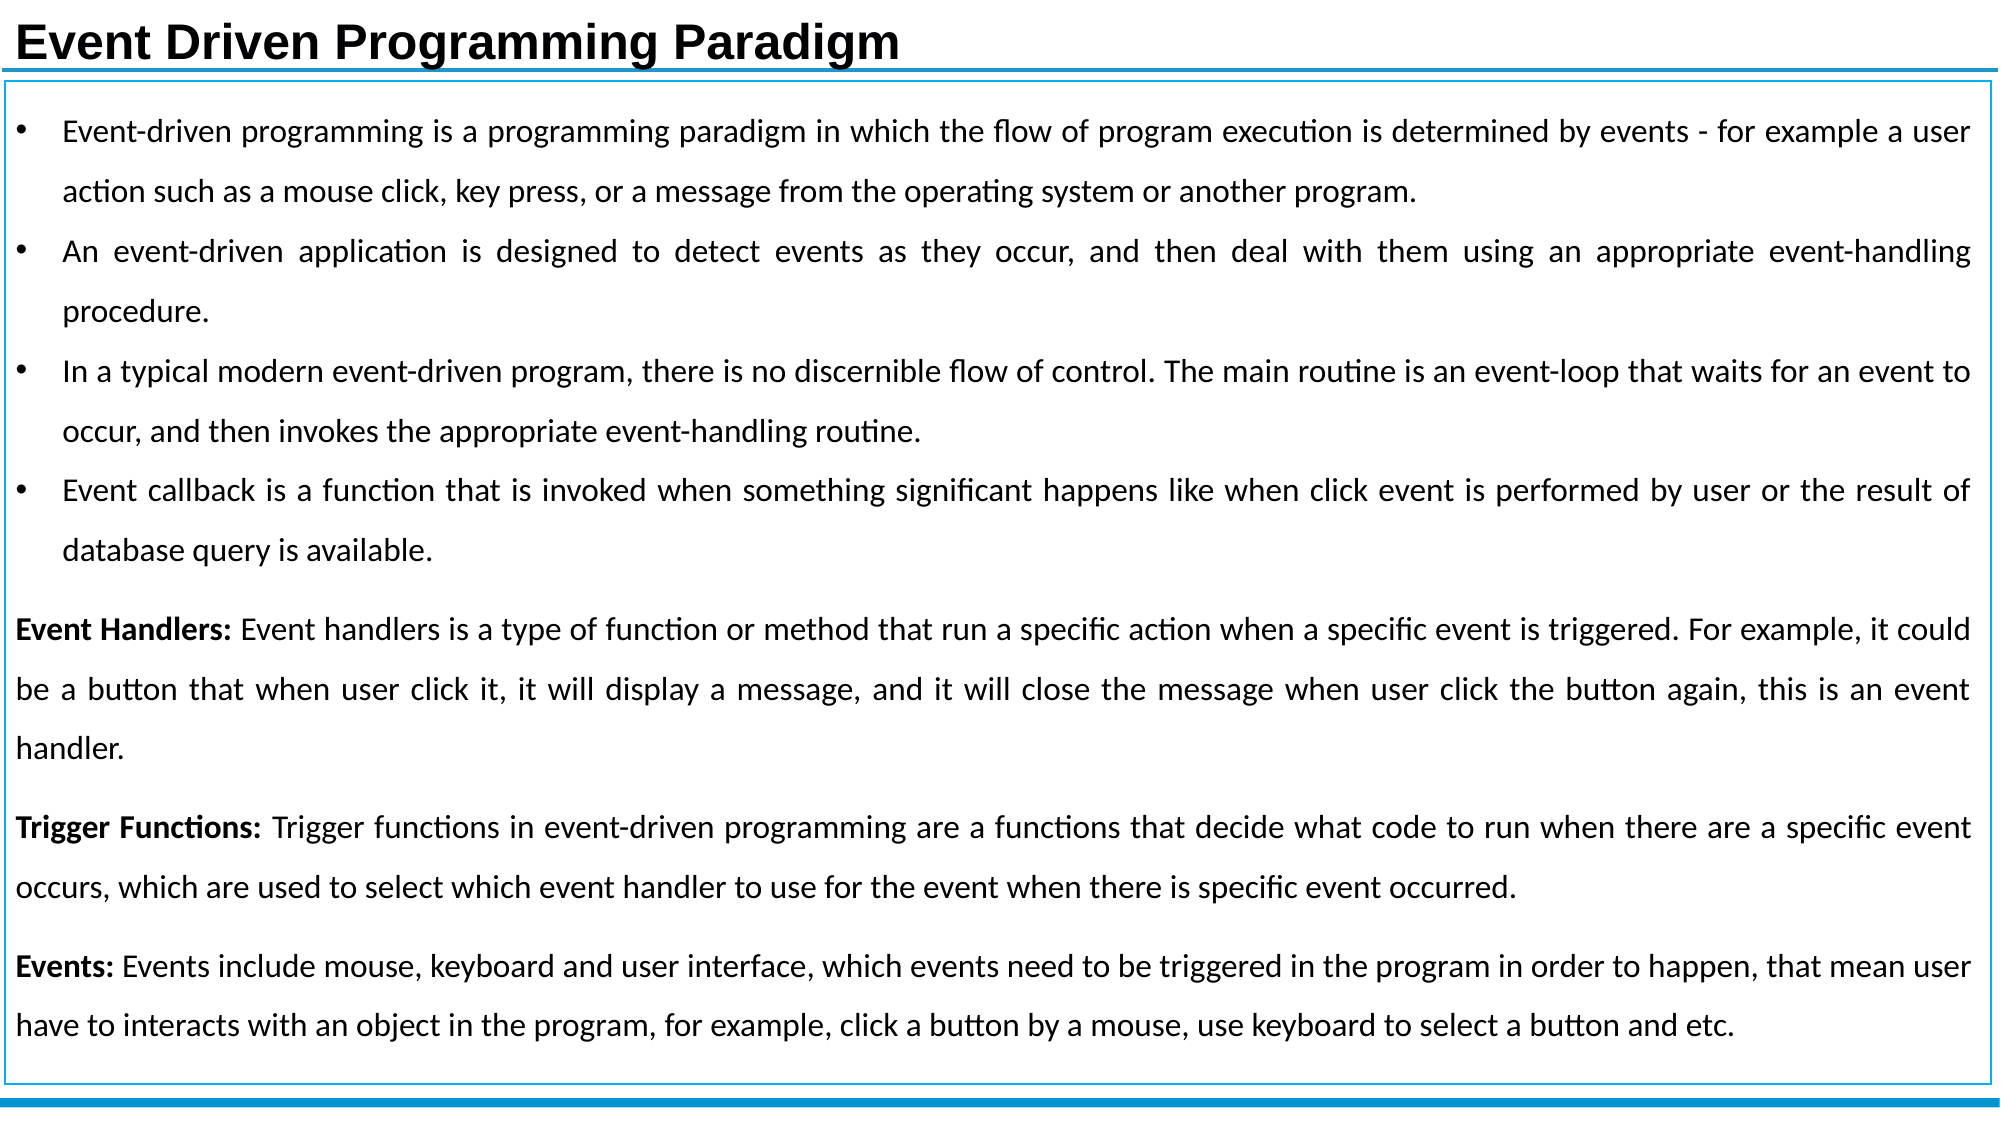

Event Driven Programming Paradigm

Event-driven programming is a programming paradigm in which the flow of program execution is determined by events - for example a user action such as a mouse click, key press, or a message from the operating system or another program.
An event-driven application is designed to detect events as they occur, and then deal with them using an appropriate event-handling procedure.
In a typical modern event-driven program, there is no discernible flow of control. The main routine is an event-loop that waits for an event to occur, and then invokes the appropriate event-handling routine.
Event callback is a function that is invoked when something significant happens like when click event is performed by user or the result of database query is available.

Event Handlers: Event handlers is a type of function or method that run a specific action when a specific event is triggered. For example, it could be a button that when user click it, it will display a message, and it will close the message when user click the button again, this is an event handler.

Trigger Functions: Trigger functions in event-driven programming are a functions that decide what code to run when there are a specific event occurs, which are used to select which event handler to use for the event when there is specific event occurred.

Events: Events include mouse, keyboard and user interface, which events need to be triggered in the program in order to happen, that mean user have to interacts with an object in the program, for example, click a button by a mouse, use keyboard to select a button and etc.